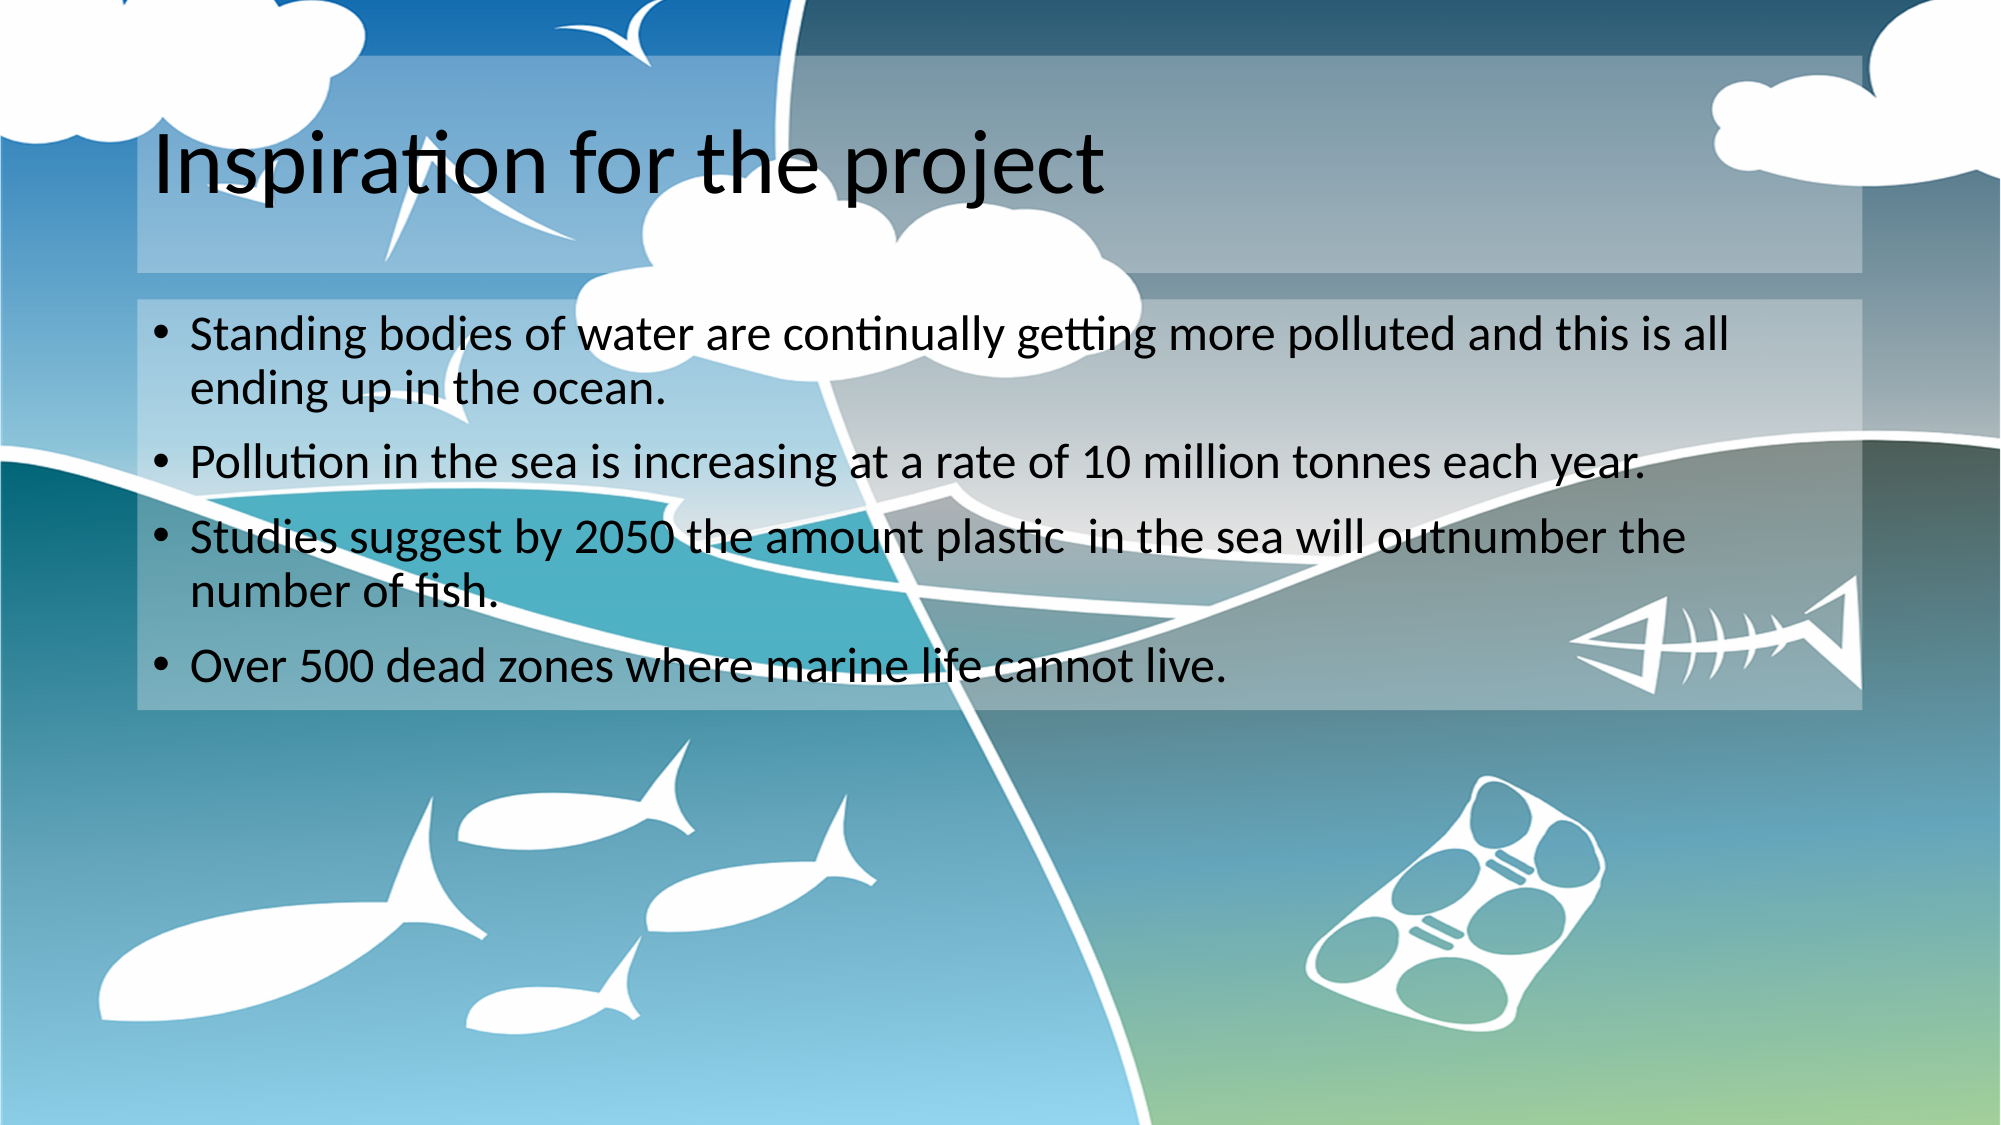

# Inspiration for the project
Standing bodies of water are continually getting more polluted and this is all ending up in the ocean.
Pollution in the sea is increasing at a rate of 10 million tonnes each year.
Studies suggest by 2050 the amount plastic  in the sea will outnumber the number of fish.
Over 500 dead zones where marine life cannot live.